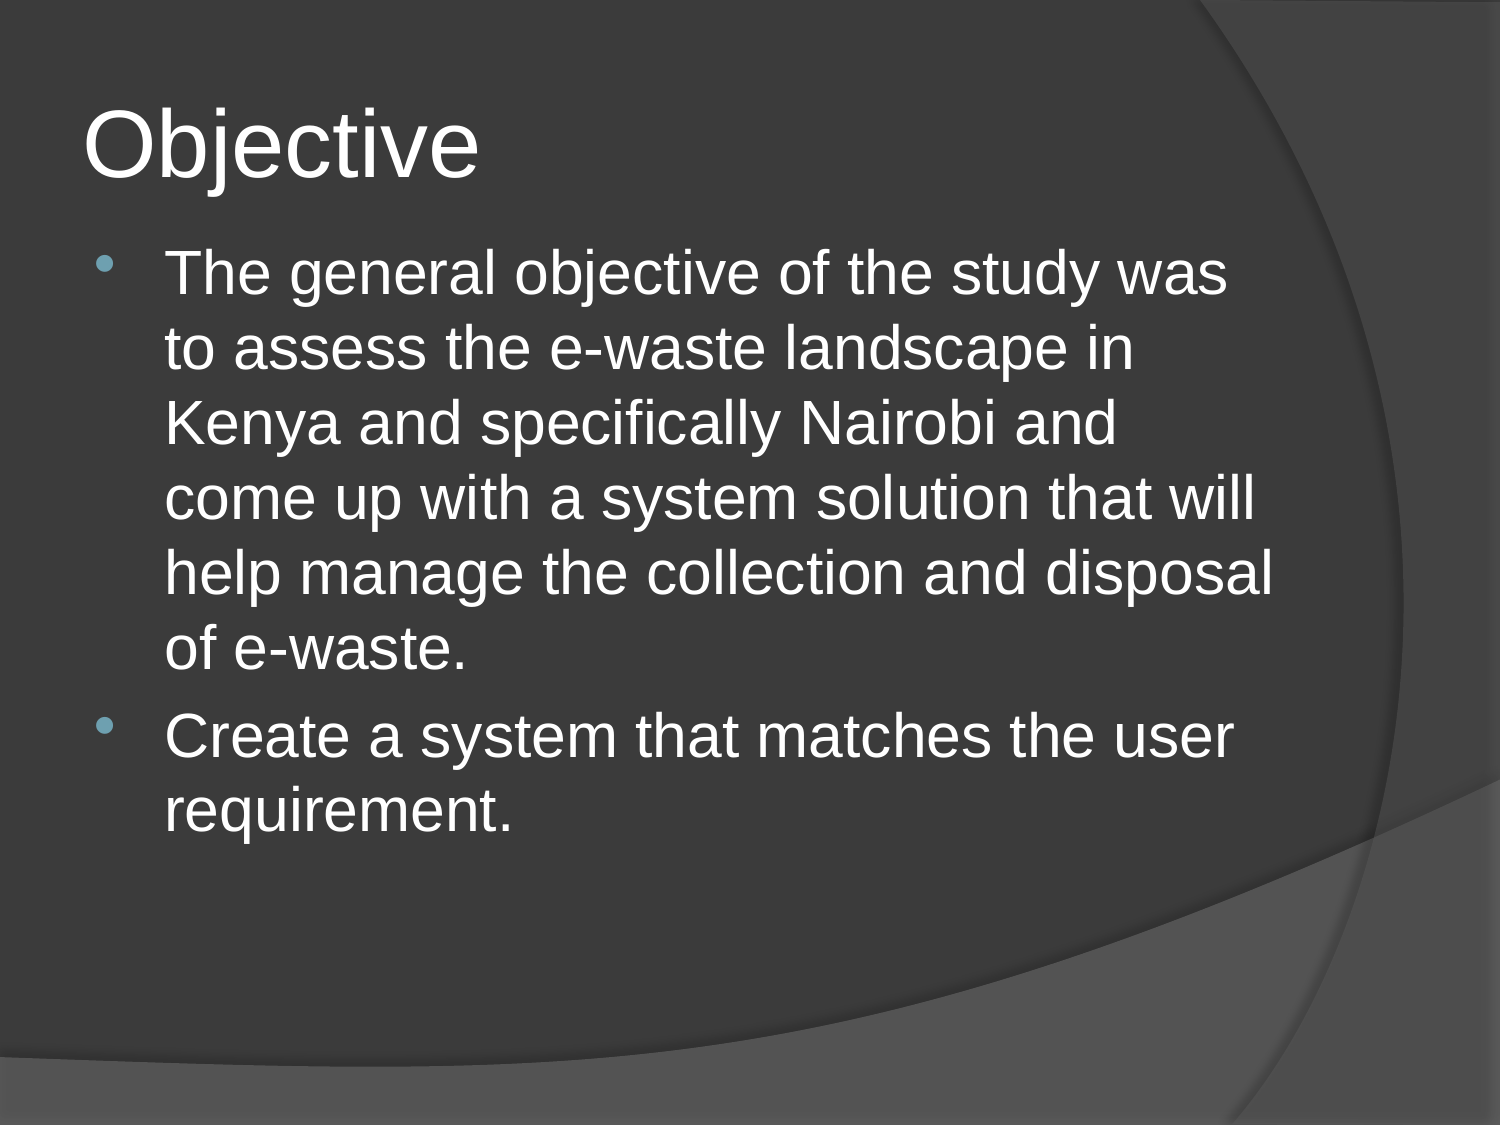

# Objective
The general objective of the study was to assess the e-waste landscape in Kenya and specifically Nairobi and come up with a system solution that will help manage the collection and disposal of e-waste.
Create a system that matches the user requirement.